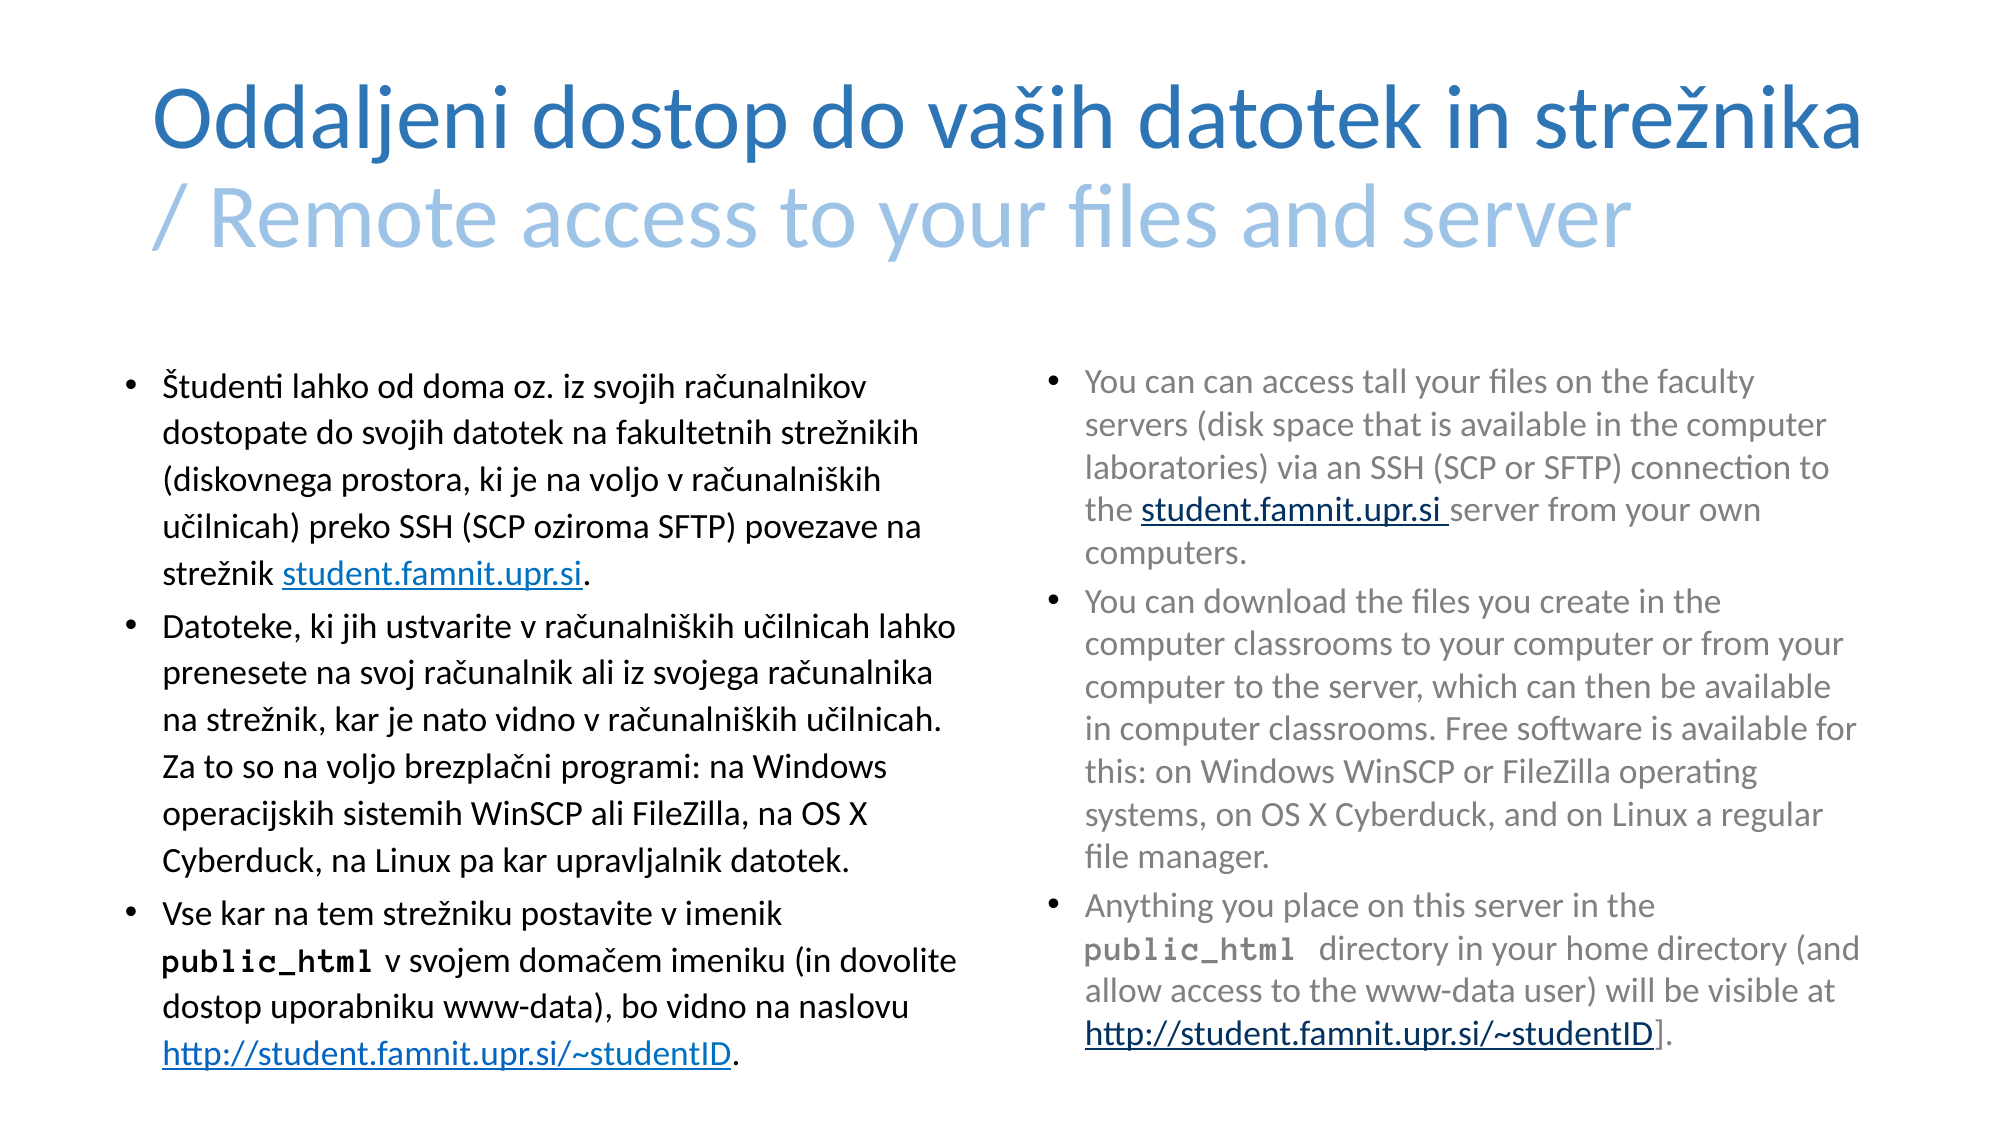

# Oddaljeni dostop do vaših datotek in strežnika / Remote access to your files and server
Študenti lahko od doma oz. iz svojih računalnikov dostopate do svojih datotek na fakultetnih strežnikih (diskovnega prostora, ki je na voljo v računalniških učilnicah) preko SSH (SCP oziroma SFTP) povezave na strežnik student.famnit.upr.si.
Datoteke, ki jih ustvarite v računalniških učilnicah lahko prenesete na svoj računalnik ali iz svojega računalnika na strežnik, kar je nato vidno v računalniških učilnicah. Za to so na voljo brezplačni programi: na Windows operacijskih sistemih WinSCP ali FileZilla, na OS X Cyberduck, na Linux pa kar upravljalnik datotek.
Vse kar na tem strežniku postavite v imenik public_html v svojem domačem imeniku (in dovolite dostop uporabniku www-data), bo vidno na naslovu http://student.famnit.upr.si/~studentID.

You can can access tall your files on the faculty servers (disk space that is available in the computer laboratories) via an SSH (SCP or SFTP) connection to the student.famnit.upr.si server from your own computers.
You can download the files you create in the computer classrooms to your computer or from your computer to the server, which can then be available in computer classrooms. Free software is available for this: on Windows WinSCP or FileZilla operating systems, on OS X Cyberduck, and on Linux a regular file manager.
Anything you place on this server in the public_html directory in your home directory (and allow access to the www-data user) will be visible at http://student.famnit.upr.si/~studentID].